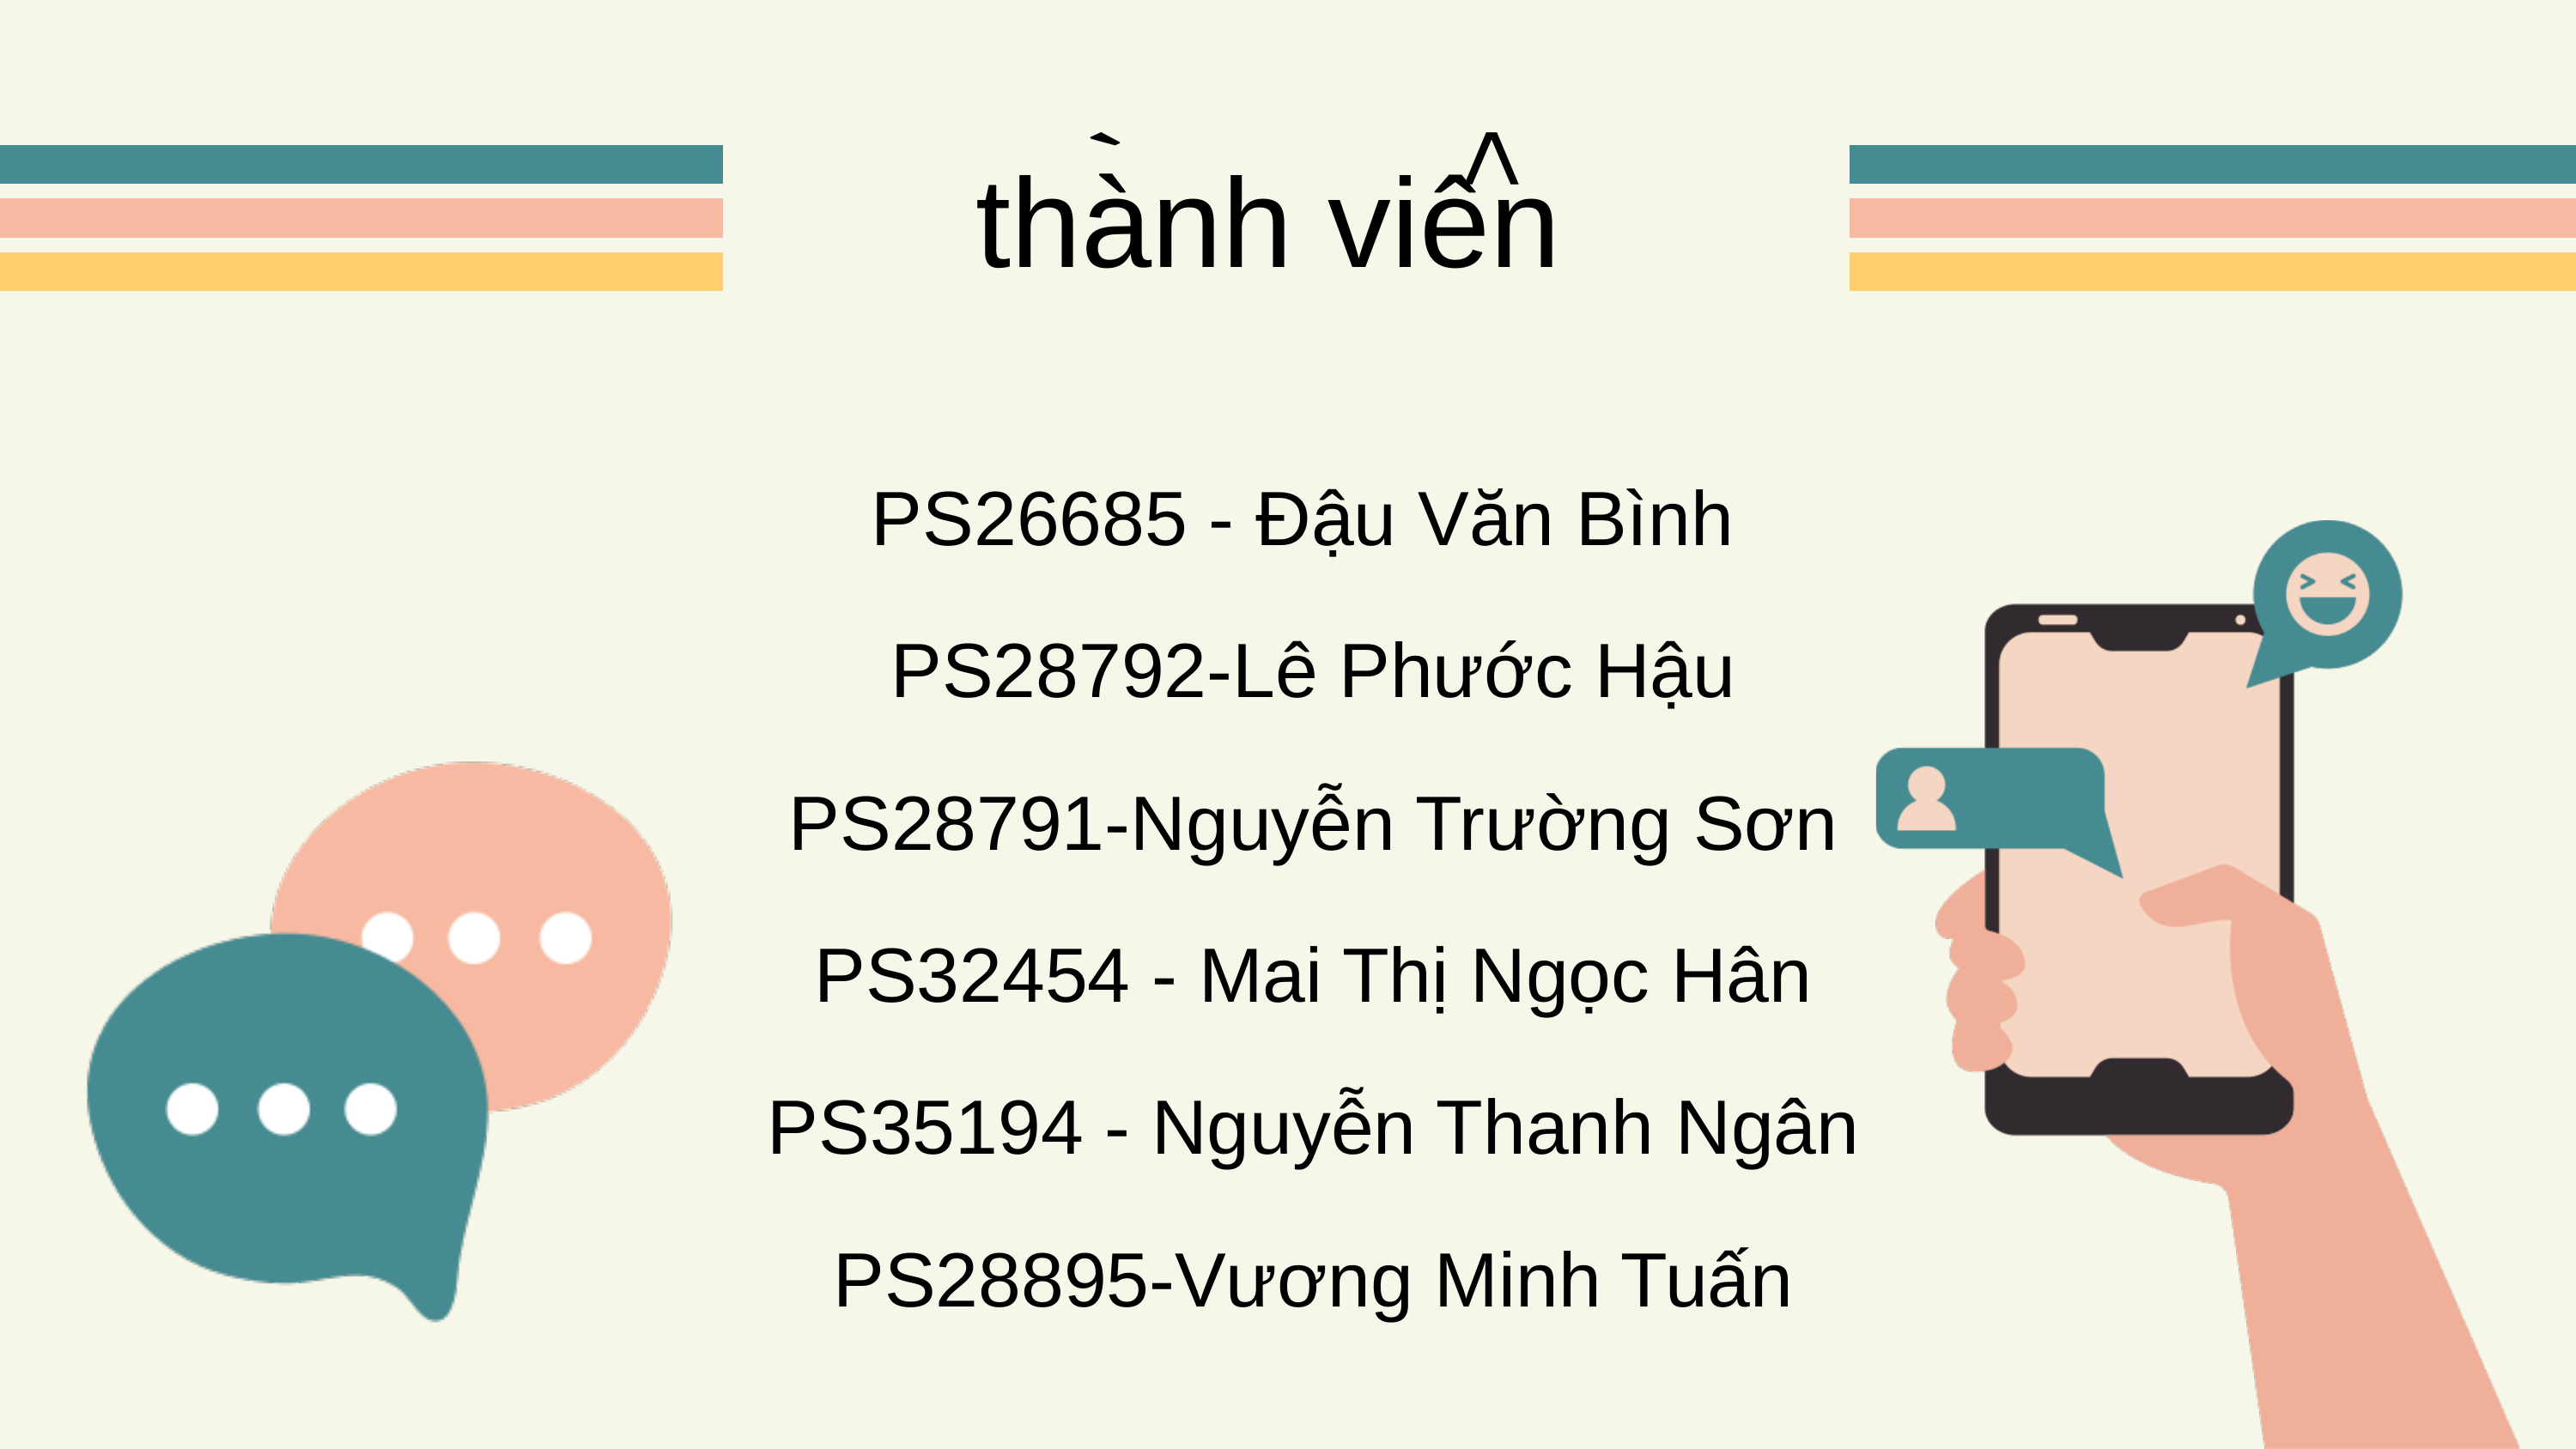

`
<
thành viên

PS26685 - Đậu Văn Bình
PS28792-Lê Phước Hậu
PS28791-Nguyễn Trường Sơn
PS32454 - Mai Thị Ngọc Hân
PS35194 - Nguyễn Thanh Ngân
PS28895-Vương Minh Tuấn